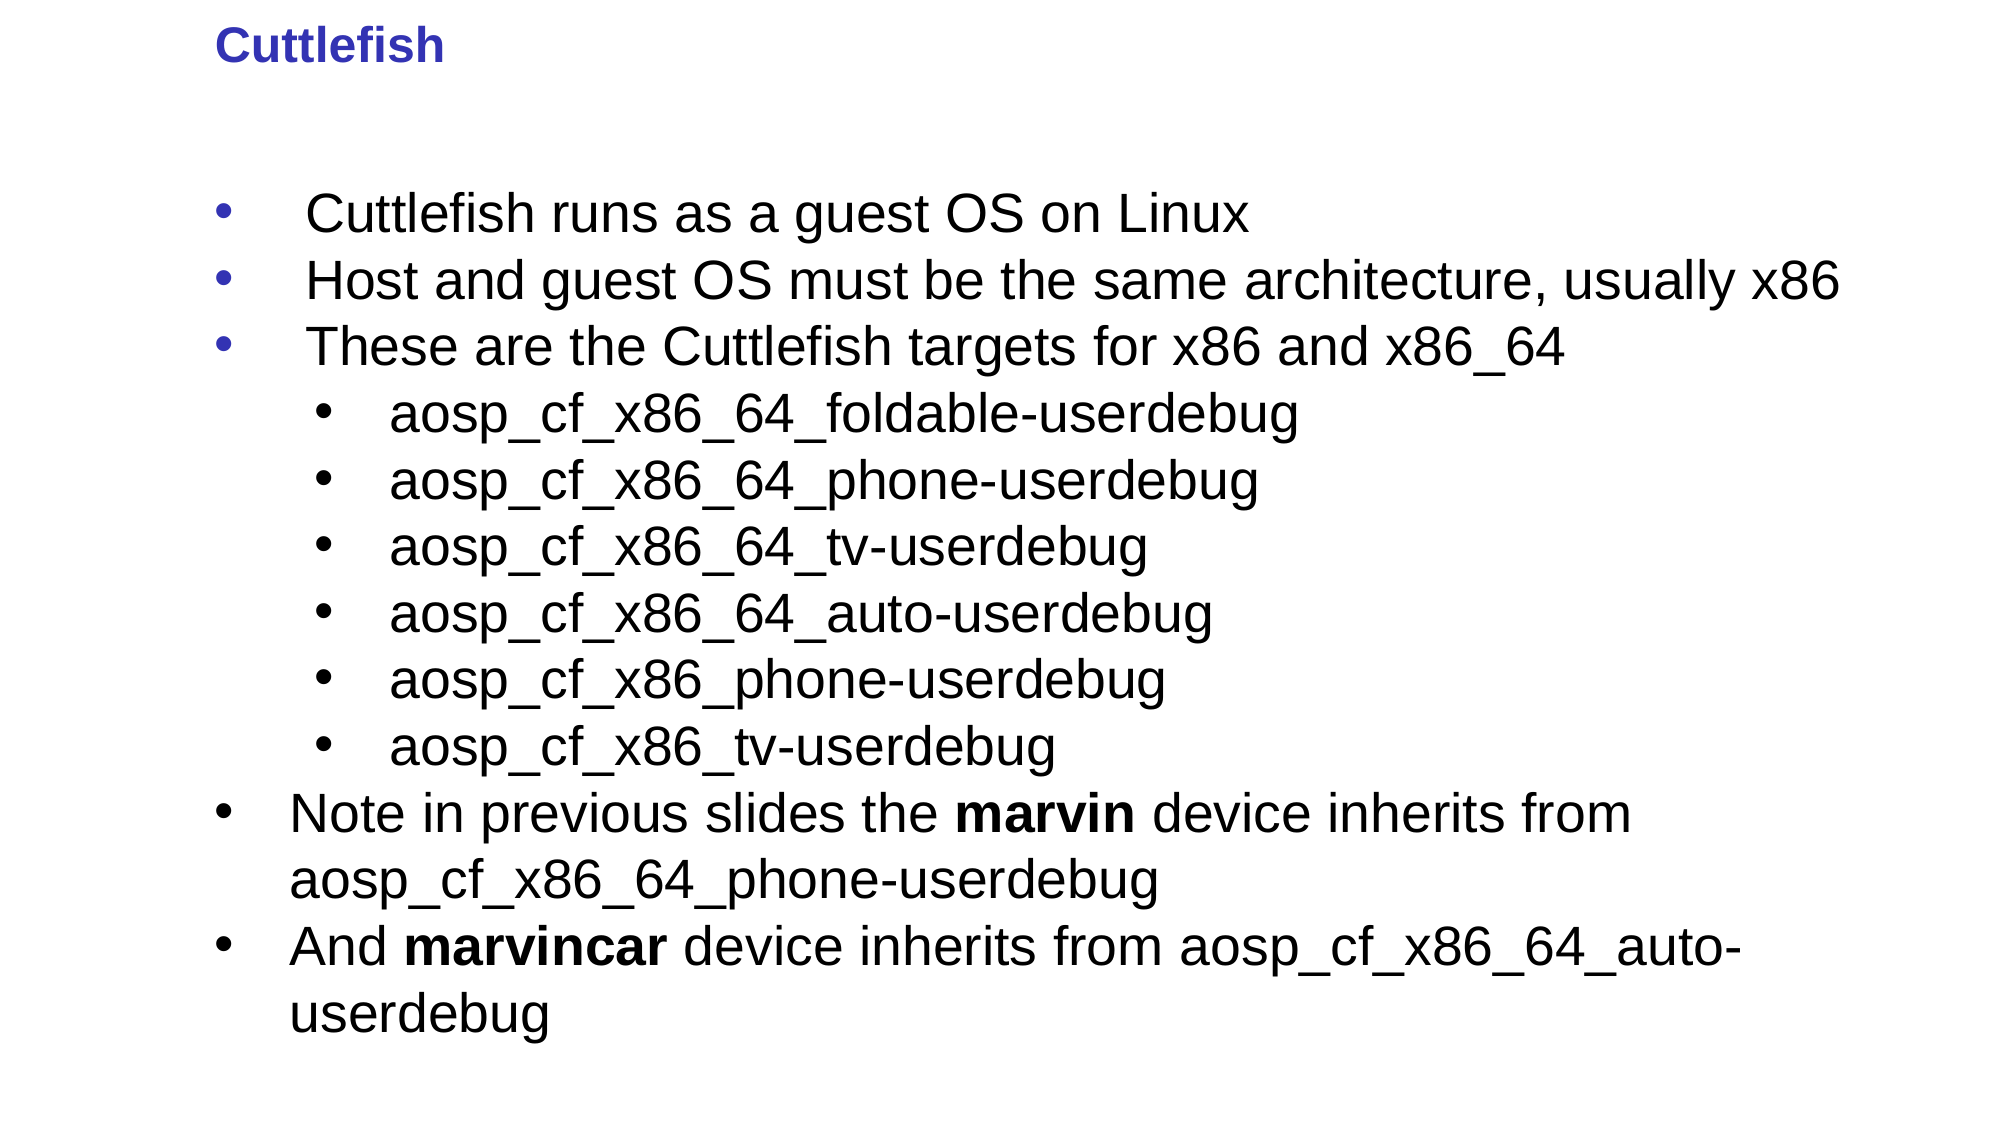

Cuttlefish
 Cuttlefish runs as a guest OS on Linux
 Host and guest OS must be the same architecture, usually x86
 These are the Cuttlefish targets for x86 and x86_64
aosp_cf_x86_64_foldable-userdebug
aosp_cf_x86_64_phone-userdebug
aosp_cf_x86_64_tv-userdebug
aosp_cf_x86_64_auto-userdebug
aosp_cf_x86_phone-userdebug
aosp_cf_x86_tv-userdebug
Note in previous slides the marvin device inherits from aosp_cf_x86_64_phone-userdebug
And marvincar device inherits from aosp_cf_x86_64_auto-userdebug